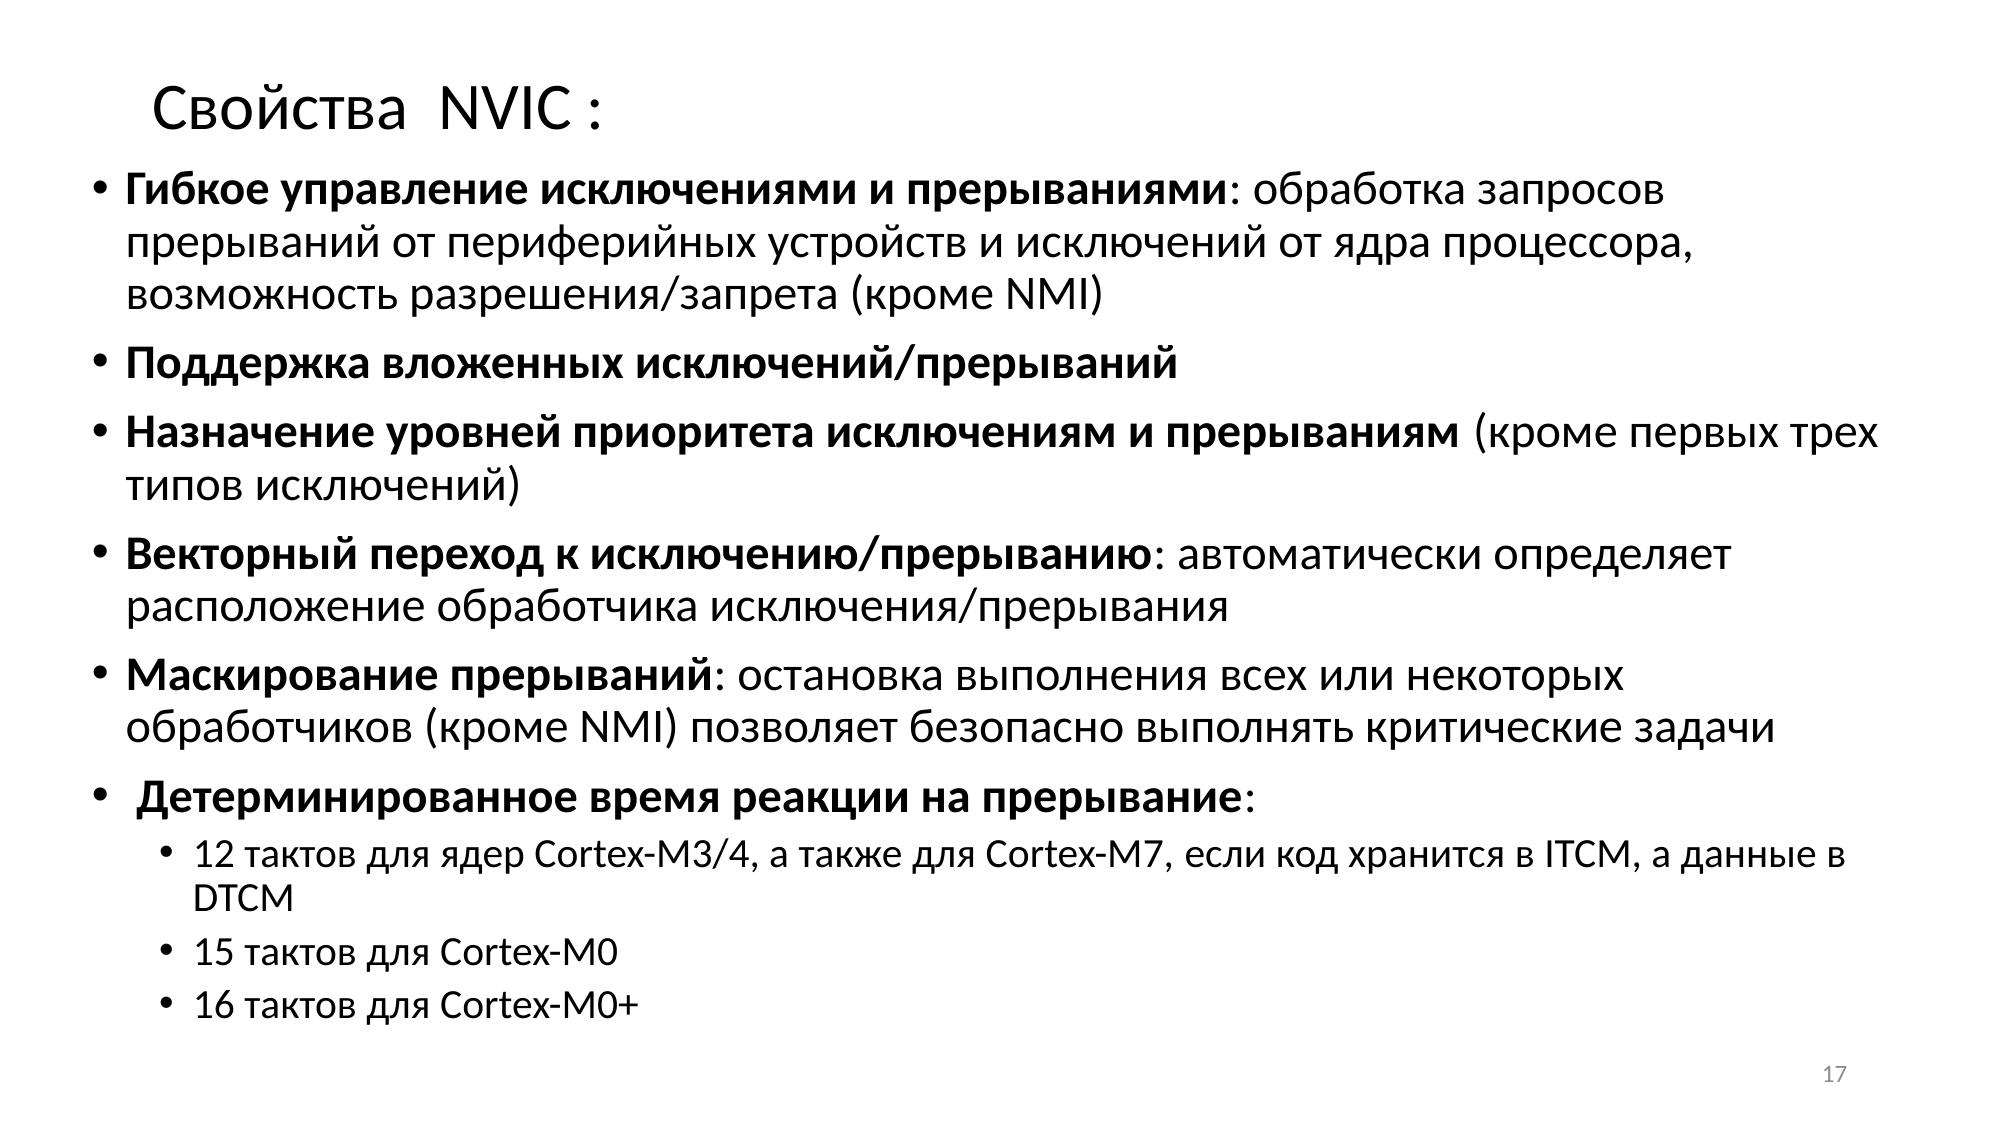

# Свойства  NVIC :
Гибкое управление исключениями и прерываниями: обработка запросов прерываний от периферийных устройств и исключений от ядра процессора, возможность разрешения/запрета (кроме NMI)
Поддержка вложенных исключений/прерываний
Назначение уровней приоритета исключениям и прерываниям (кроме первых трех типов исключений)
Векторный переход к исключению/прерыванию: автоматически определяет расположение обработчика исключения/прерывания
Маскирование прерываний: остановка выполнения всех или некоторых обработчиков (кроме NMI) позволяет безопасно выполнять критические задачи
 Детерминированное время реакции на прерывание:
12 тактов для ядер Cortex-M3/4, а также для Cortex-M7, если код хранится в ITCM, а данные в DTCM
15 тактов для Cortex-M0
16 тактов для Cortex-M0+
17